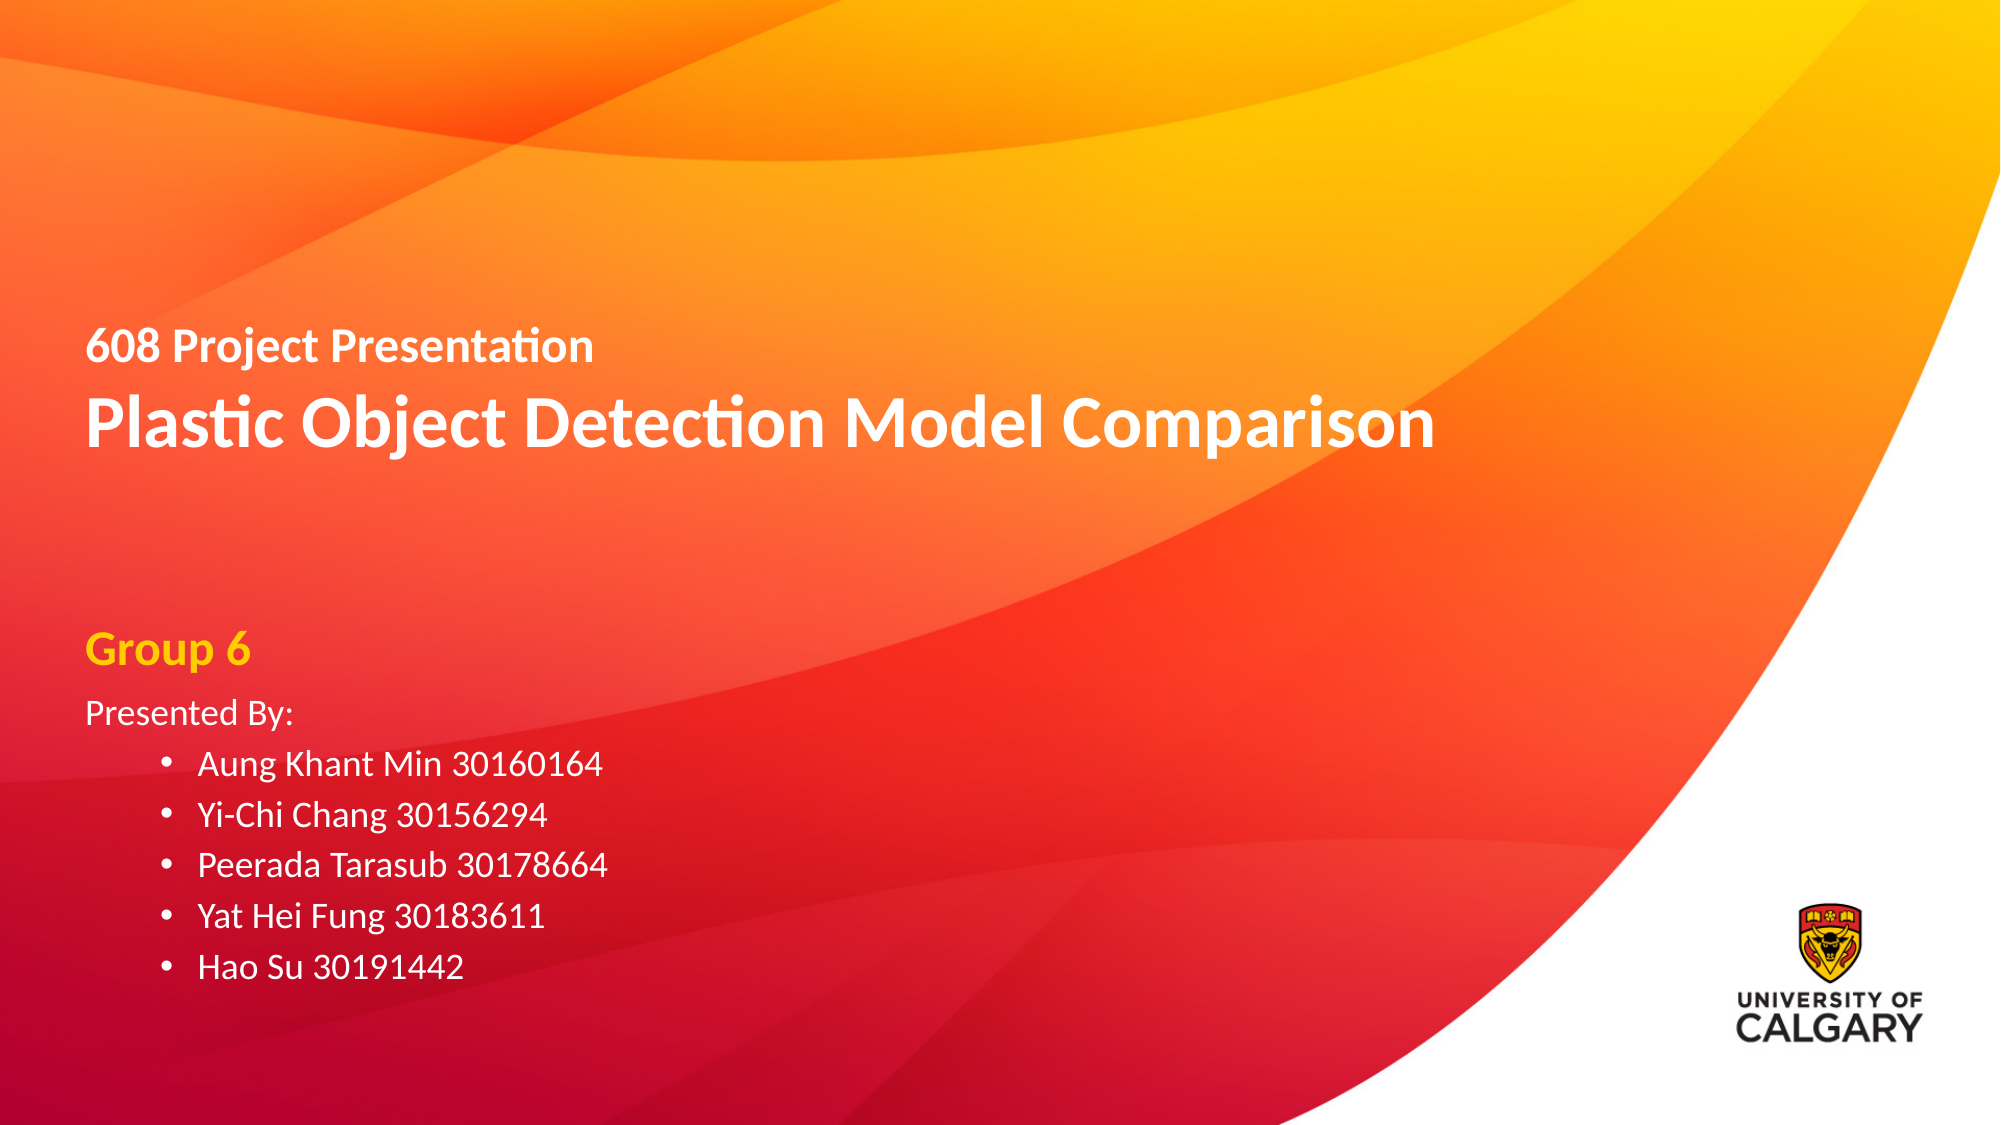

# 608 Project Presentation Plastic Object Detection Model Comparison
Group 6
Presented By:
Aung Khant Min 30160164
Yi-Chi Chang 30156294
Peerada Tarasub 30178664
Yat Hei Fung 30183611
Hao Su 30191442